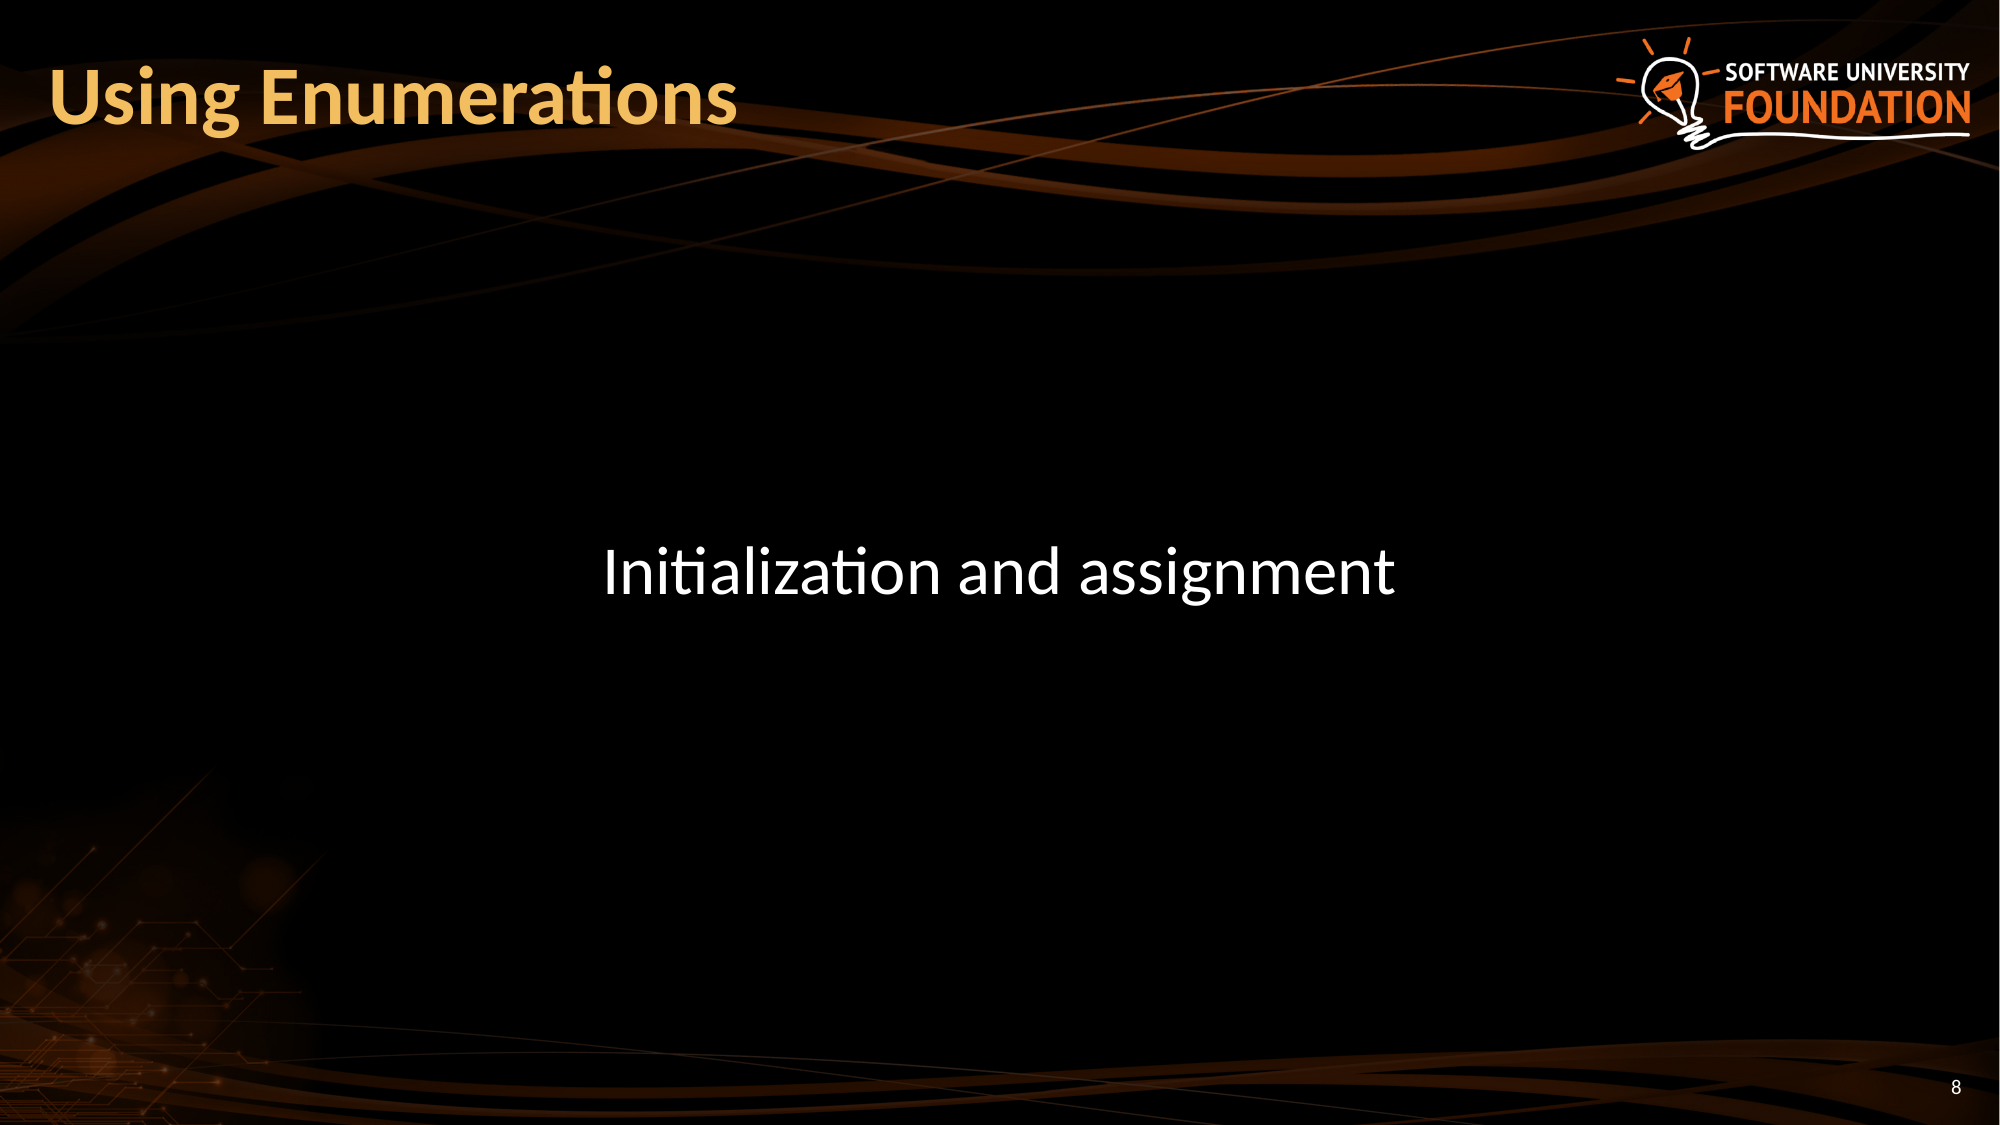

# Using Enumerations
Initialization and assignment
8